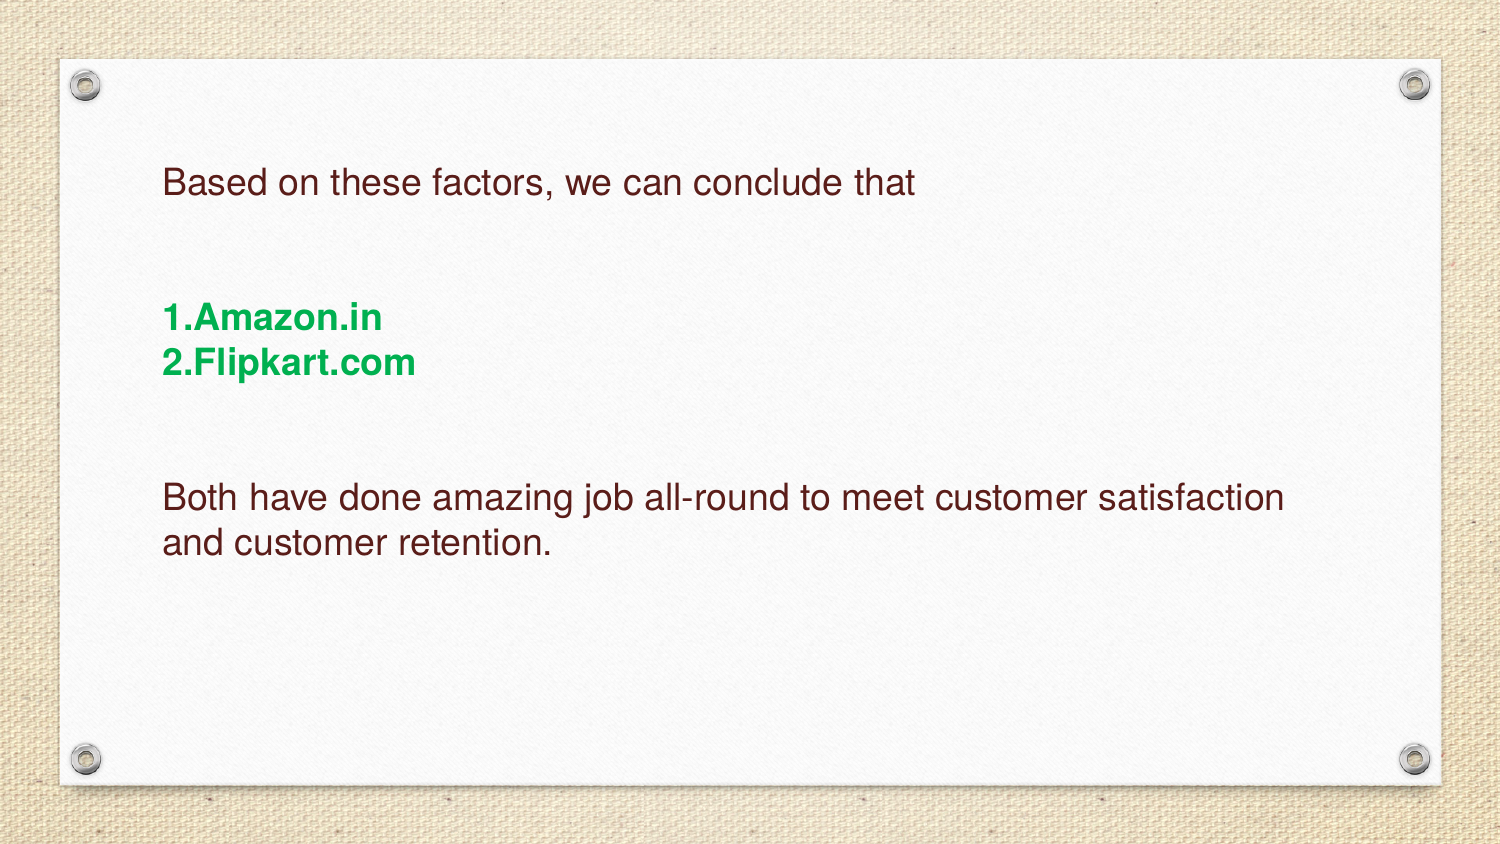

Based on these factors, we can conclude that

Amazon.in
Flipkart.com

Both have done amazing job all-round to meet customer satisfaction and customer retention.